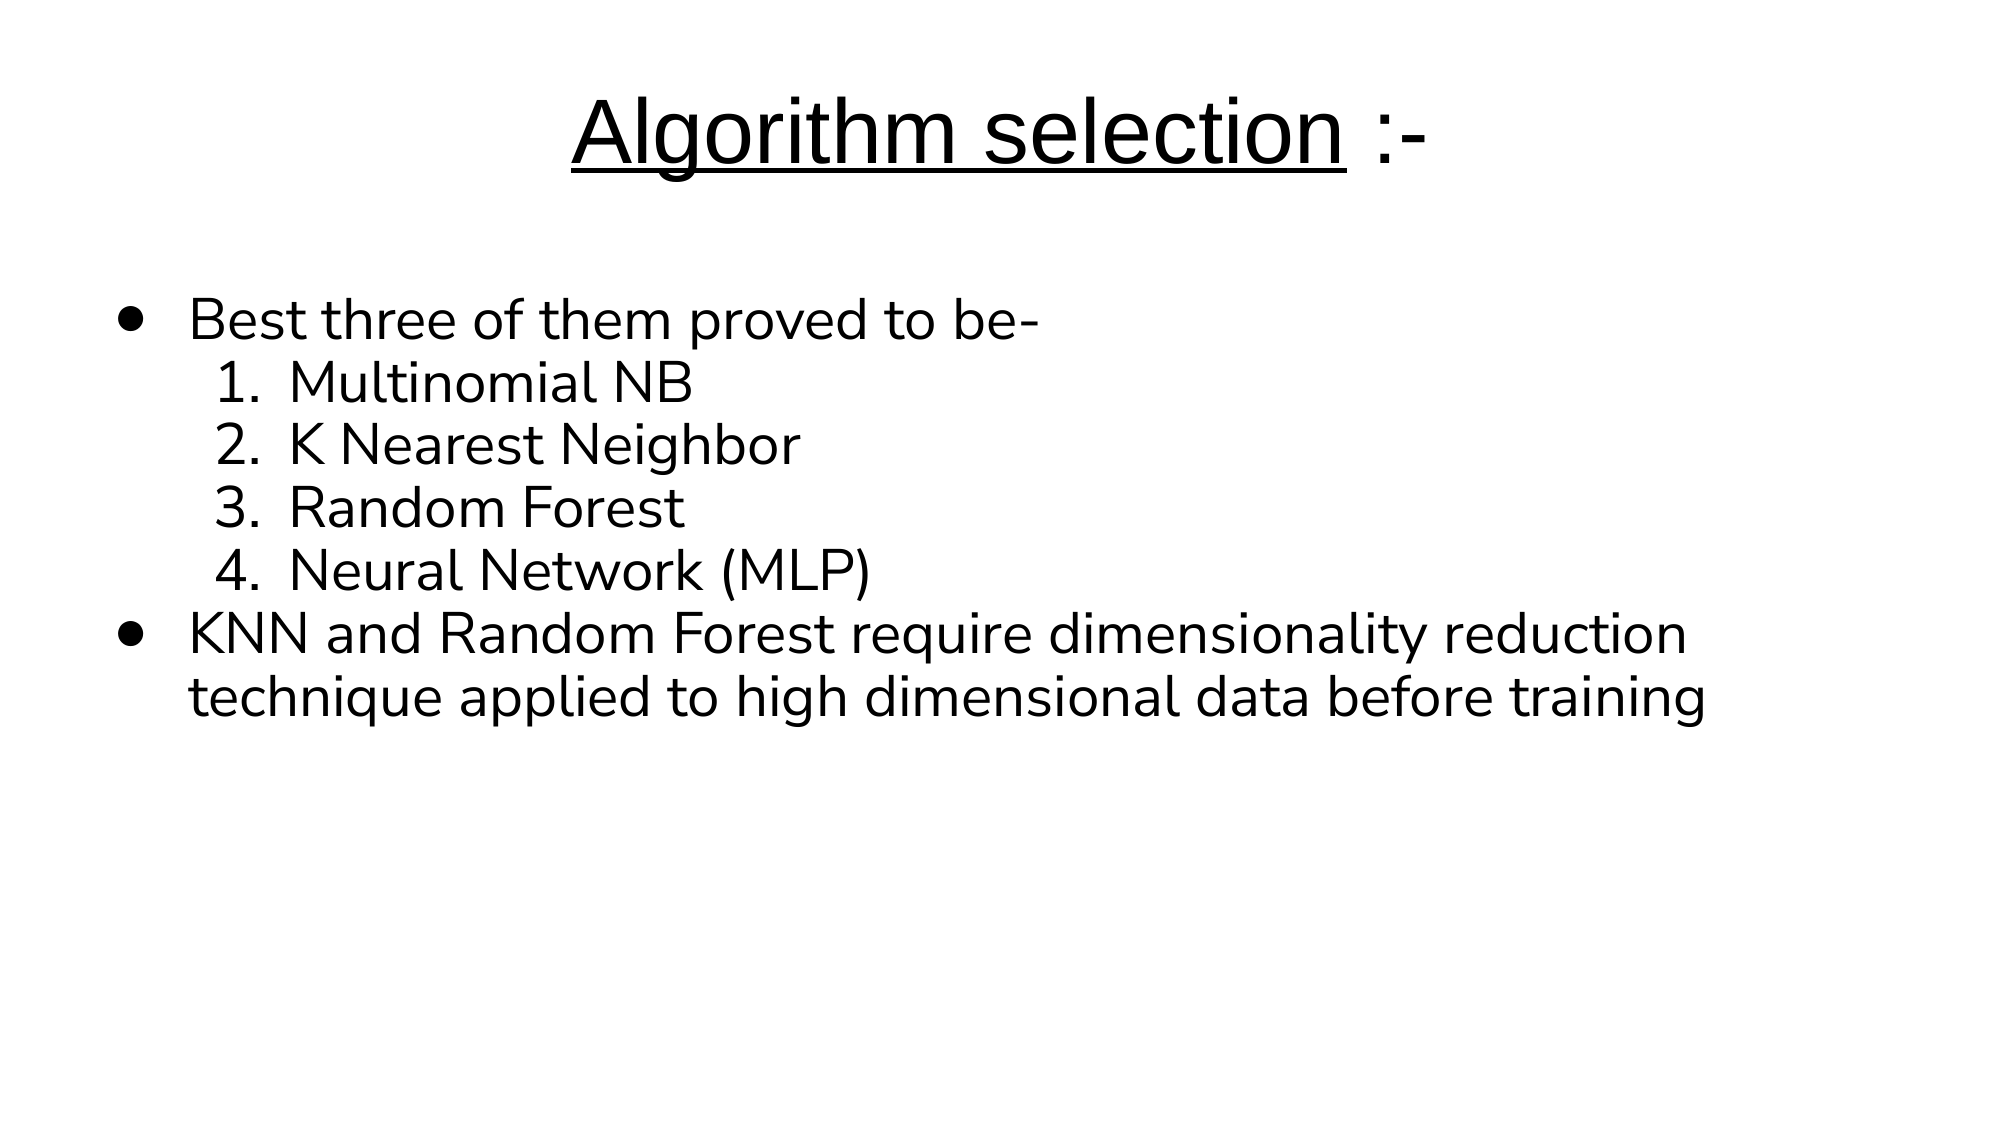

# Algorithm selection :-
Best three of them proved to be-
Multinomial NB
K Nearest Neighbor
Random Forest
Neural Network (MLP)
KNN and Random Forest require dimensionality reduction technique applied to high dimensional data before training